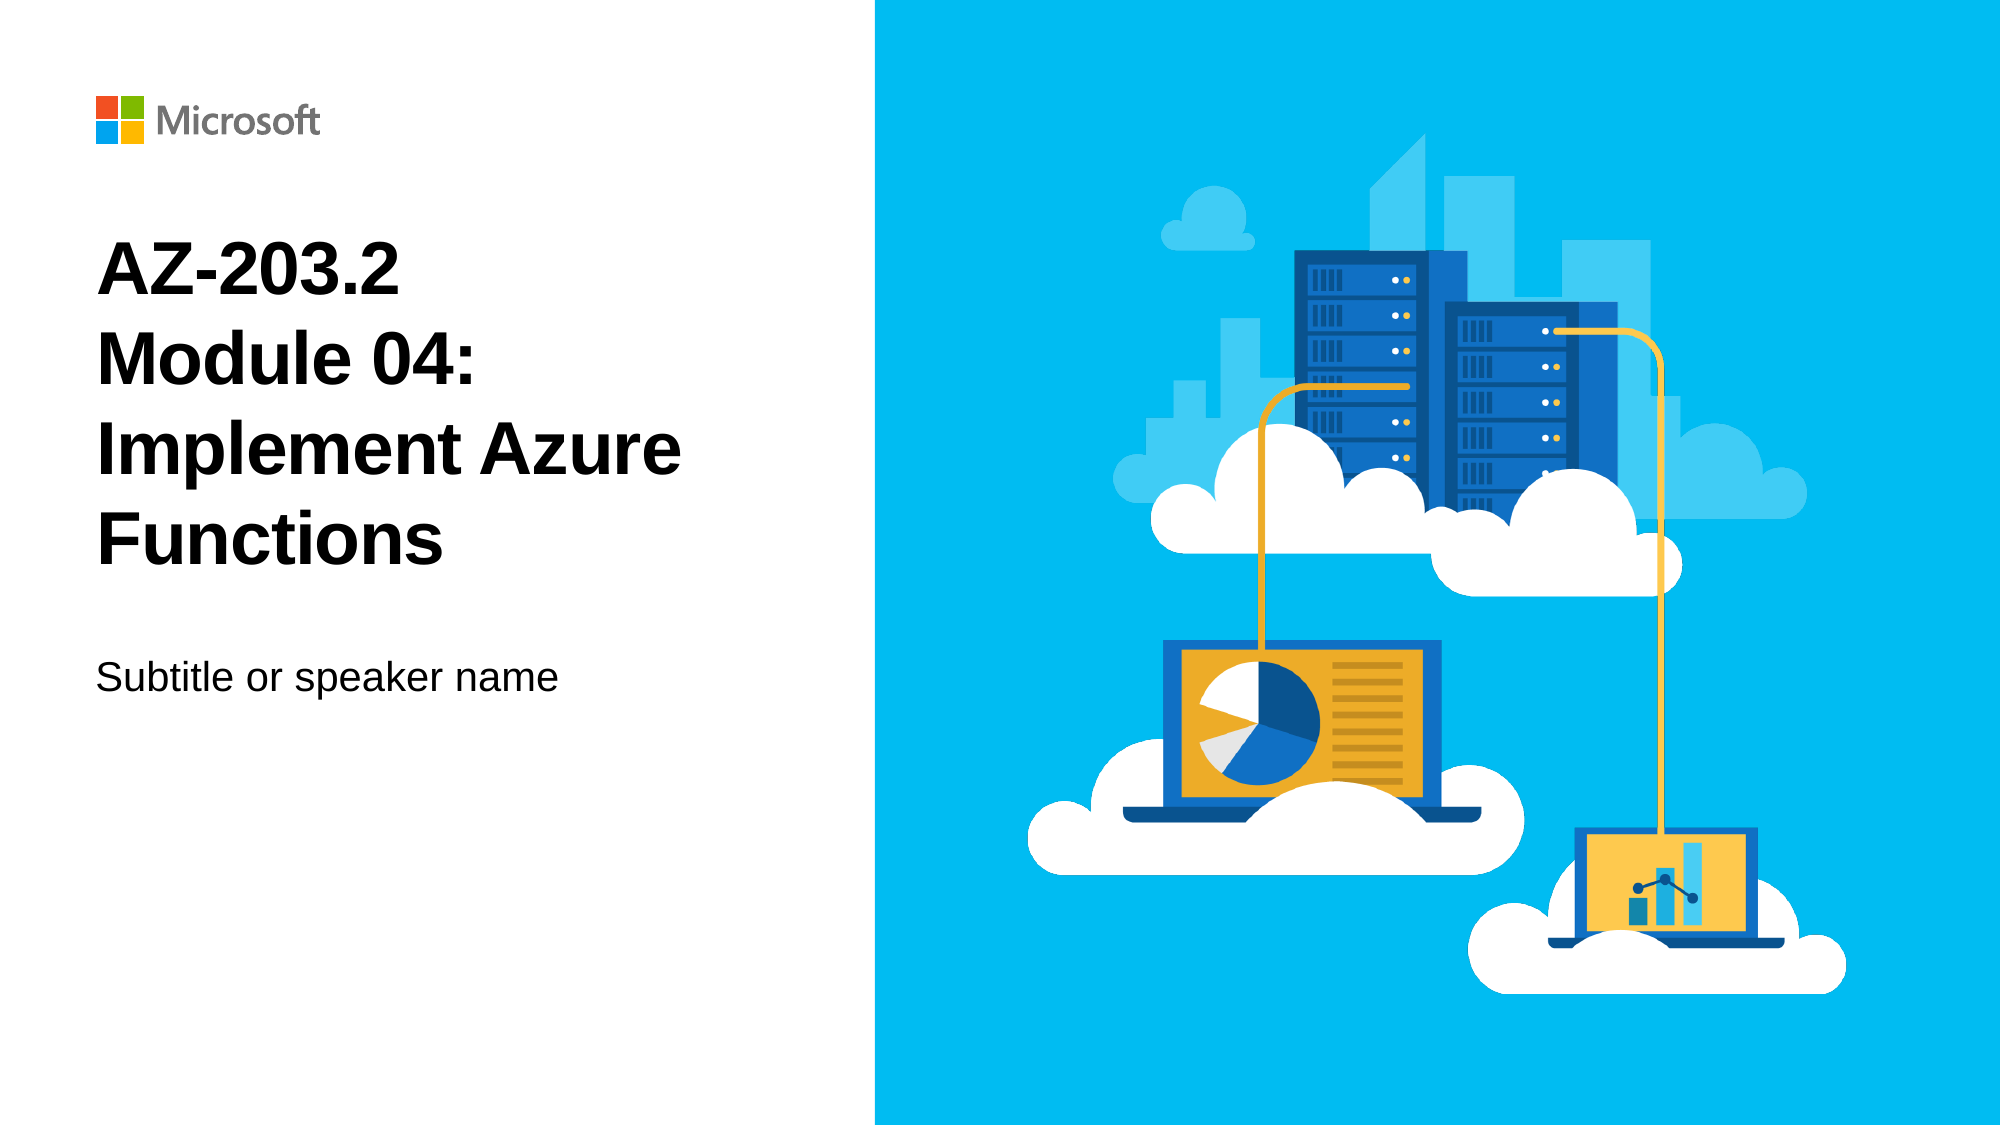

# AZ-203.2 Module 04: Implement Azure Functions
Subtitle or speaker name